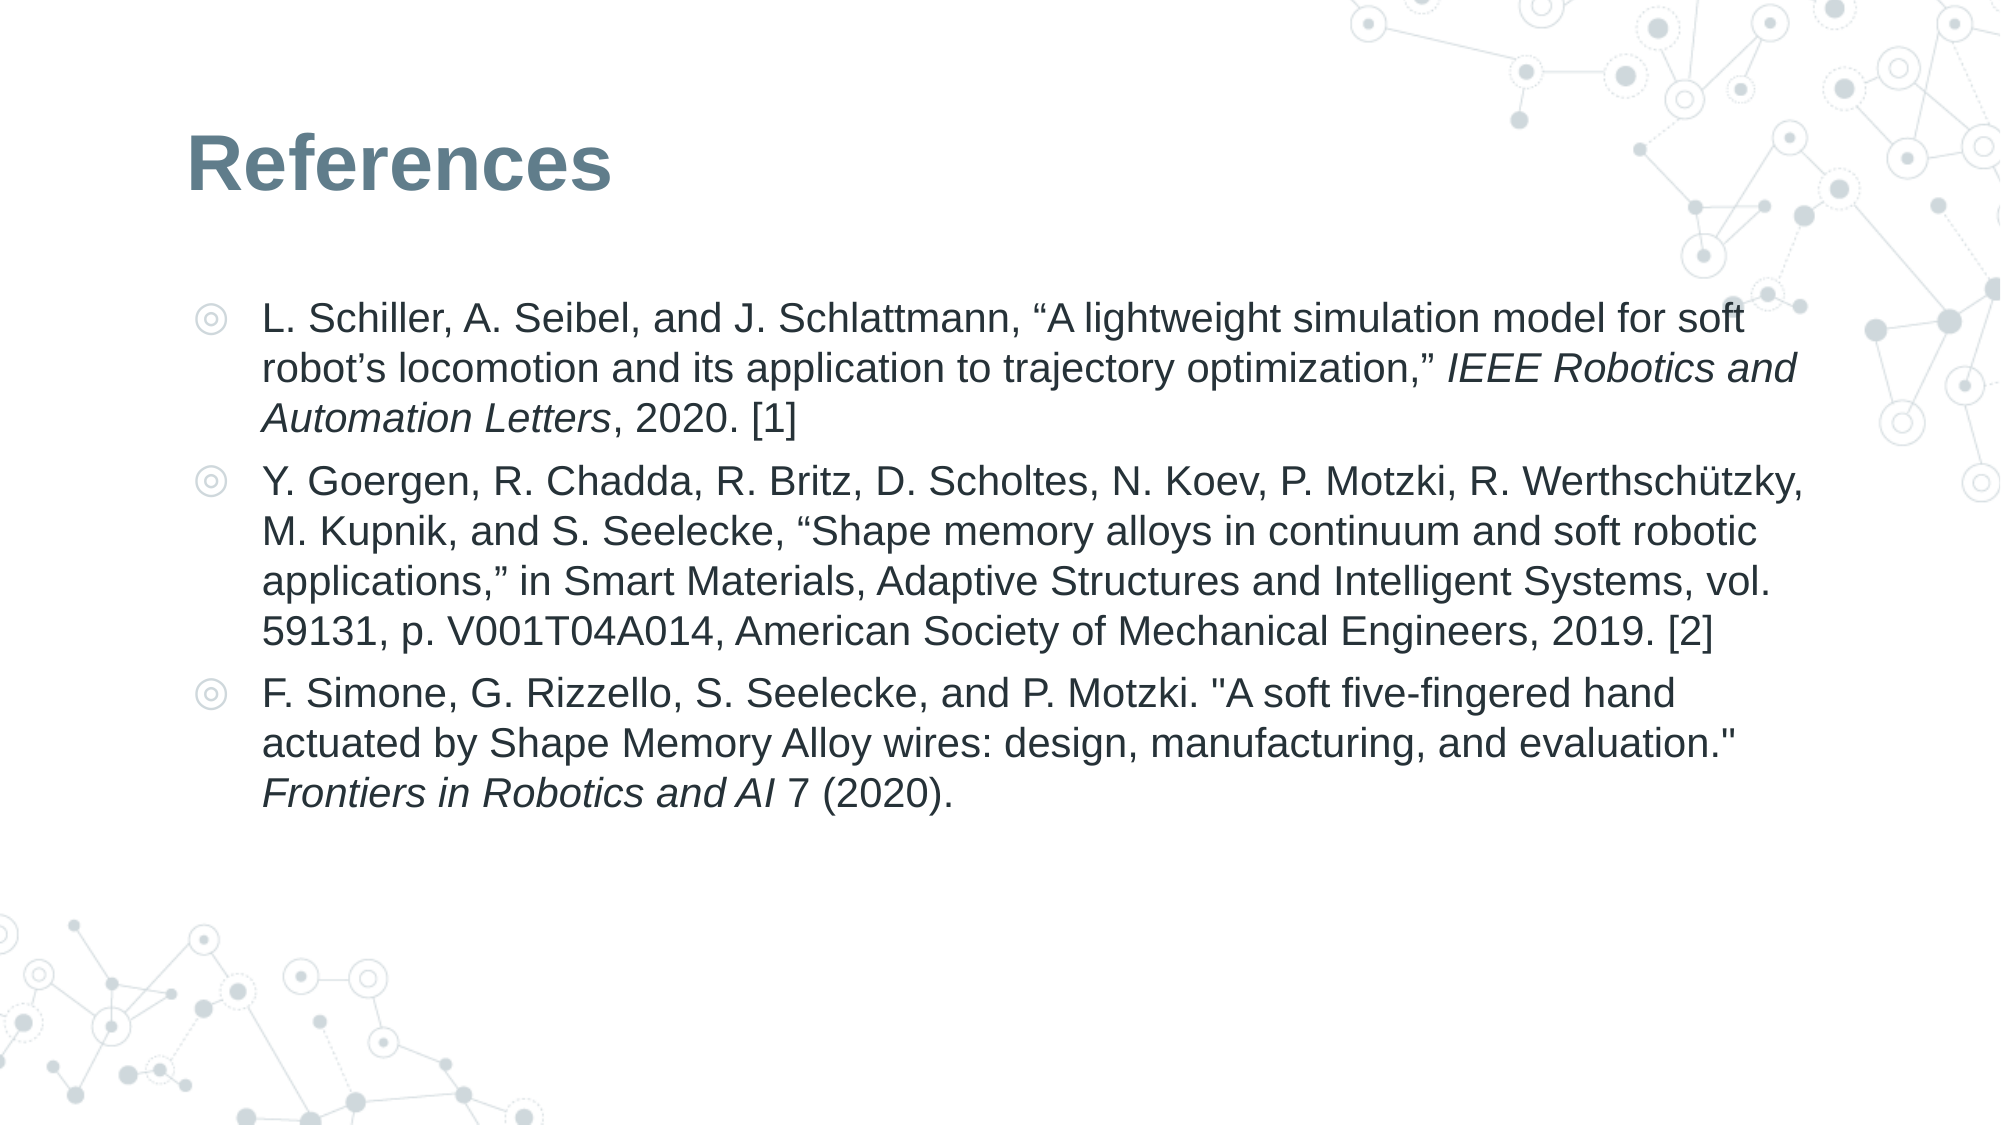

# References
L. Schiller, A. Seibel, and J. Schlattmann, “A lightweight simulation model for soft robot’s locomotion and its application to trajectory optimization,” IEEE Robotics and Automation Letters, 2020. [1]
Y. Goergen, R. Chadda, R. Britz, D. Scholtes, N. Koev, P. Motzki, R. Werthschützky, M. Kupnik, and S. Seelecke, “Shape memory alloys in continuum and soft robotic applications,” in Smart Materials, Adaptive Structures and Intelligent Systems, vol. 59131, p. V001T04A014, American Society of Mechanical Engineers, 2019. [2]
F. Simone, G. Rizzello, S. Seelecke, and P. Motzki. "A soft five-fingered hand actuated by Shape Memory Alloy wires: design, manufacturing, and evaluation." Frontiers in Robotics and AI 7 (2020).